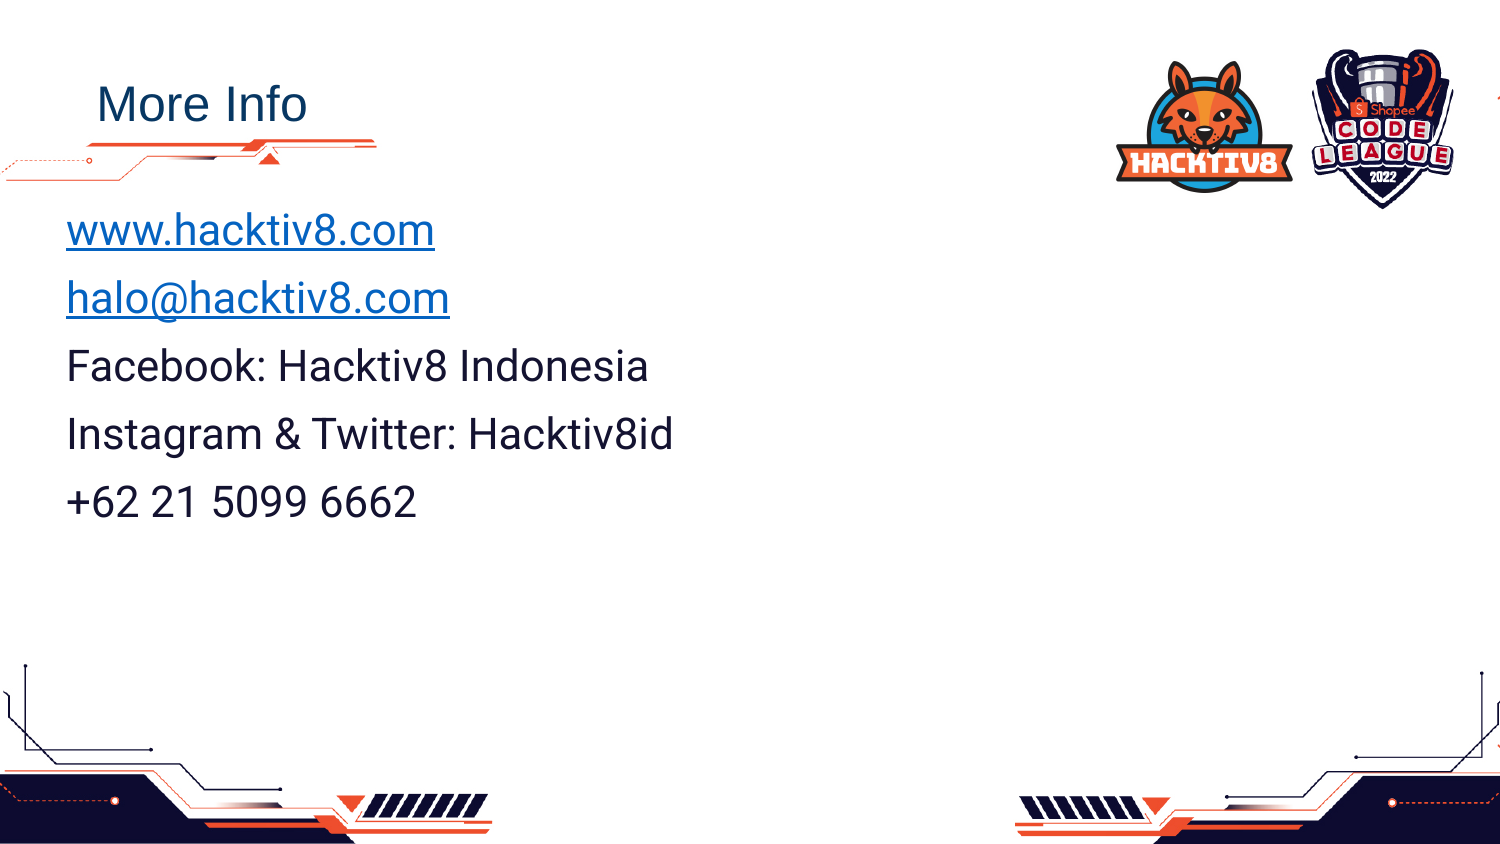

More Info
www.hacktiv8.com
halo@hacktiv8.com
Facebook: Hacktiv8 Indonesia
Instagram & Twitter: Hacktiv8id
+62 21 5099 6662